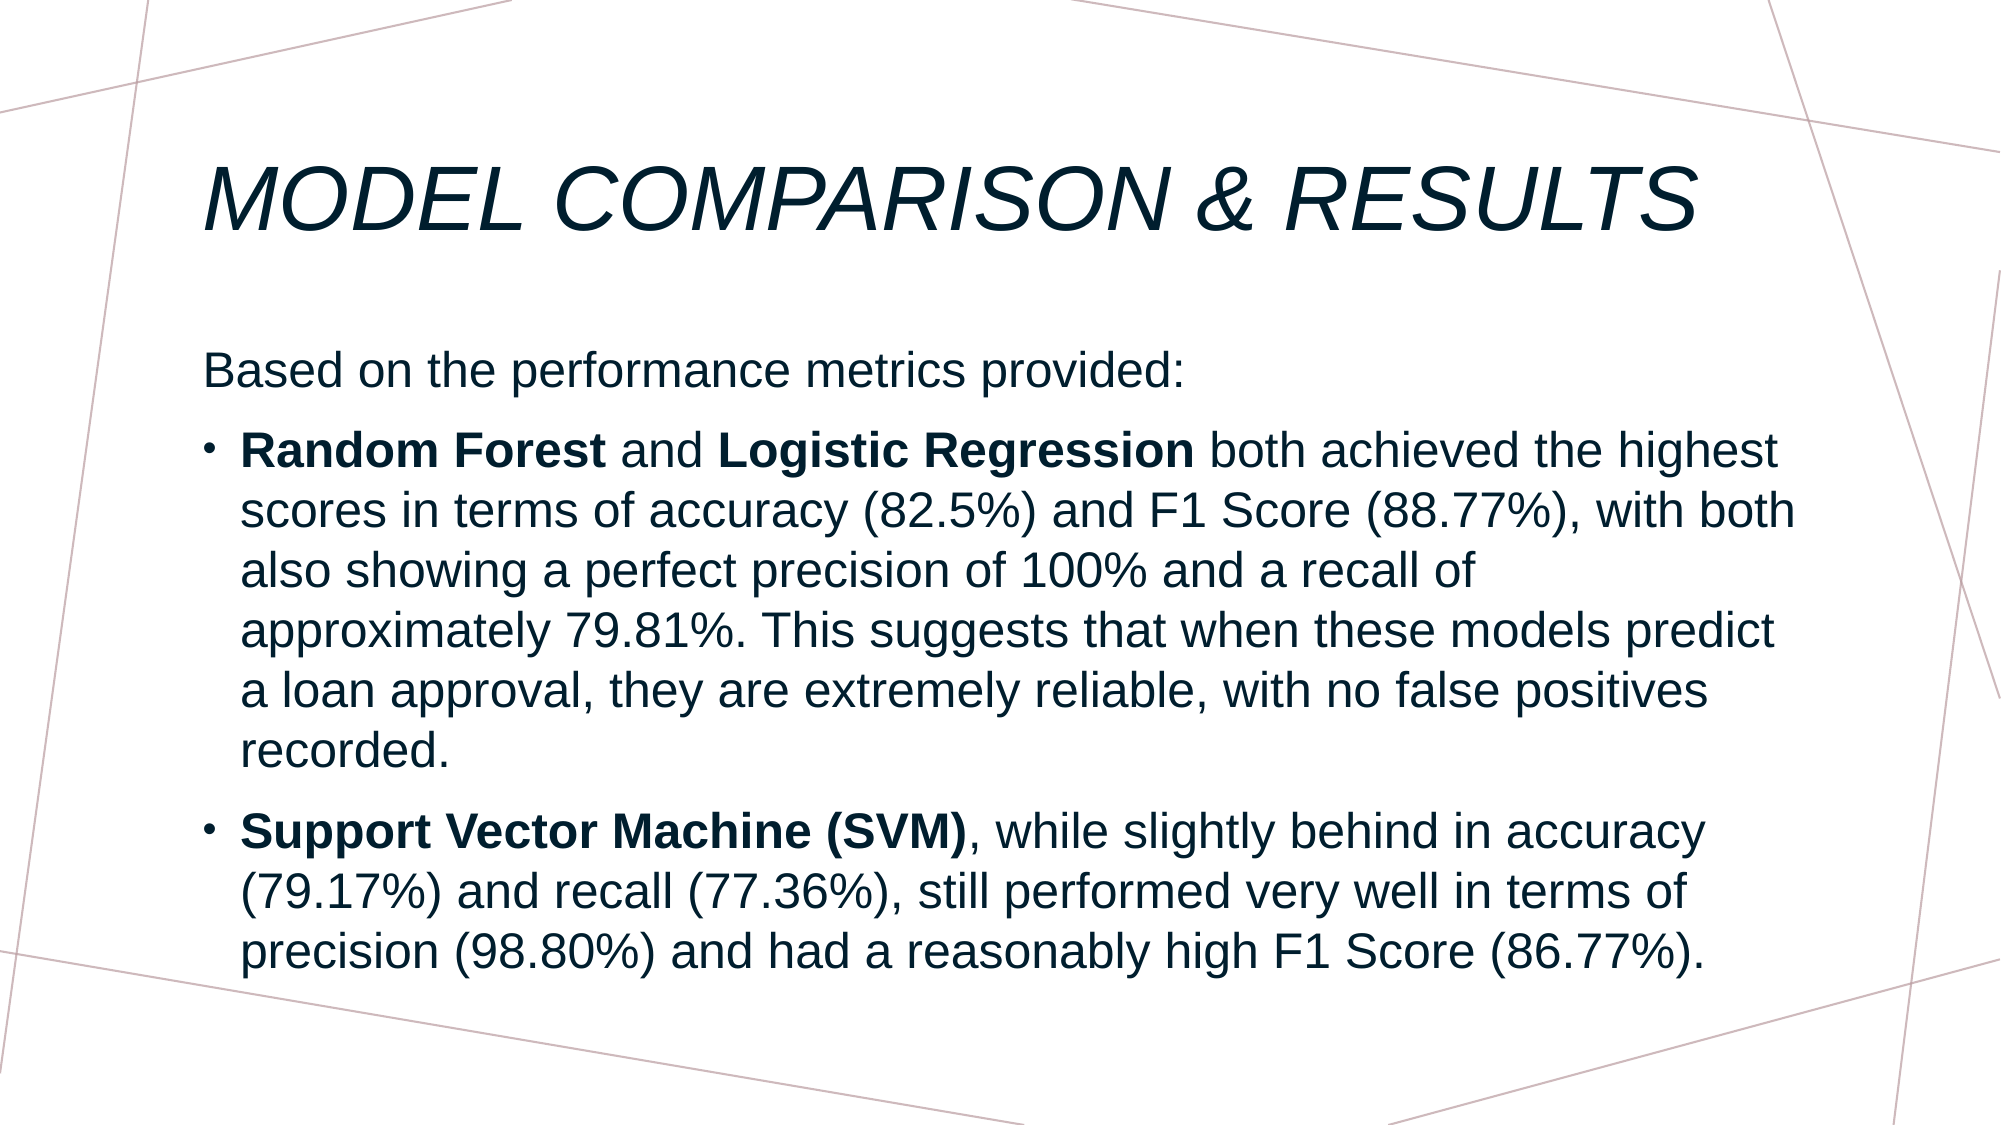

# Model comparison & results
Based on the performance metrics provided:
Random Forest and Logistic Regression both achieved the highest scores in terms of accuracy (82.5%) and F1 Score (88.77%), with both also showing a perfect precision of 100% and a recall of approximately 79.81%. This suggests that when these models predict a loan approval, they are extremely reliable, with no false positives recorded.
Support Vector Machine (SVM), while slightly behind in accuracy (79.17%) and recall (77.36%), still performed very well in terms of precision (98.80%) and had a reasonably high F1 Score (86.77%).